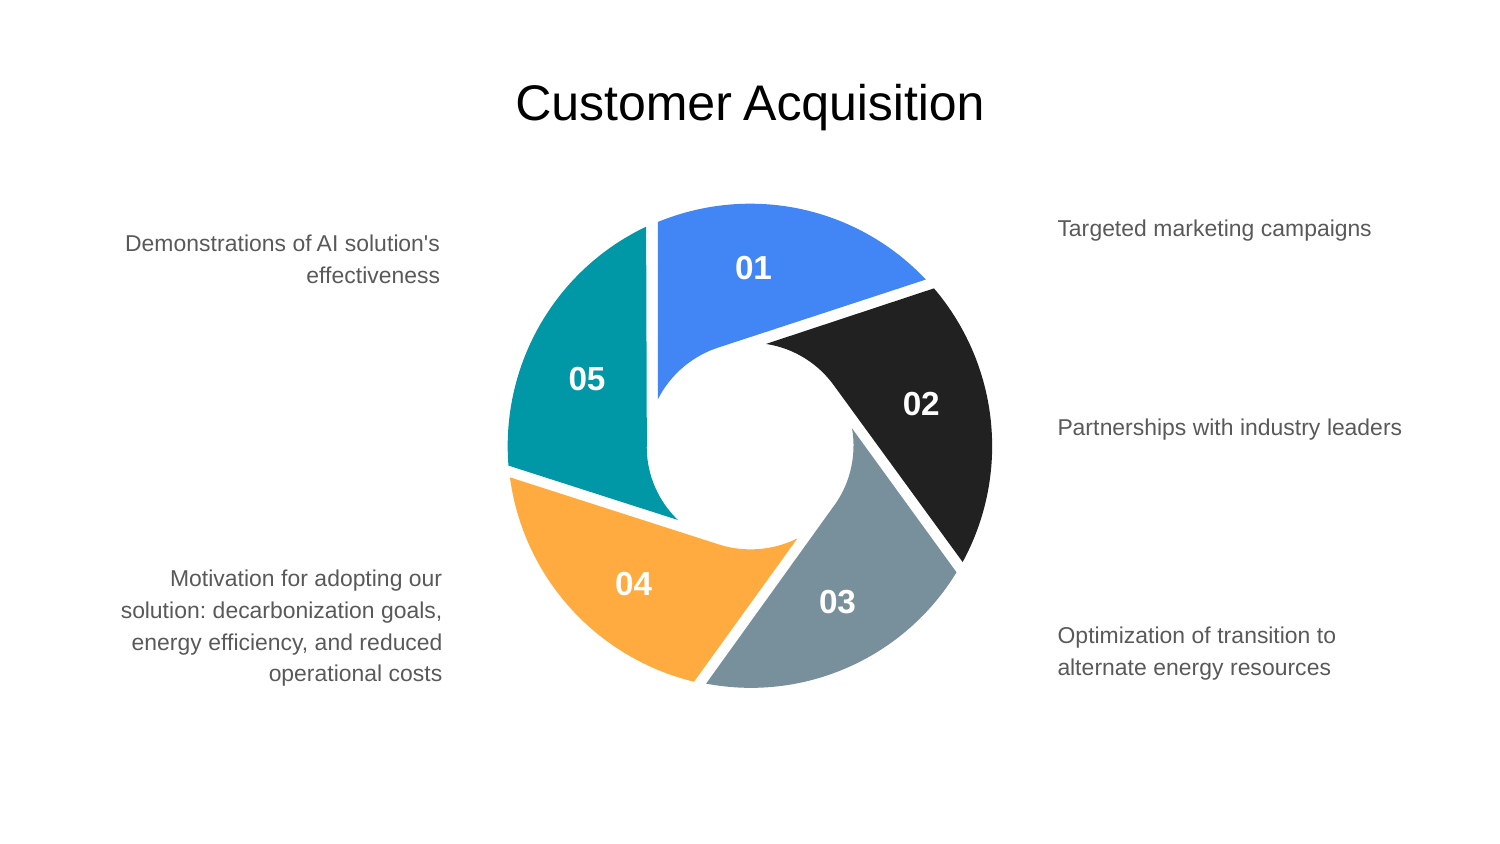

# Customer Acquisition
Targeted marketing campaigns
Demonstrations of AI solution's effectiveness
Partnerships with industry leaders
Motivation for adopting our solution: decarbonization goals, energy efficiency, and reduced operational costs
Optimization of transition to alternate energy resources